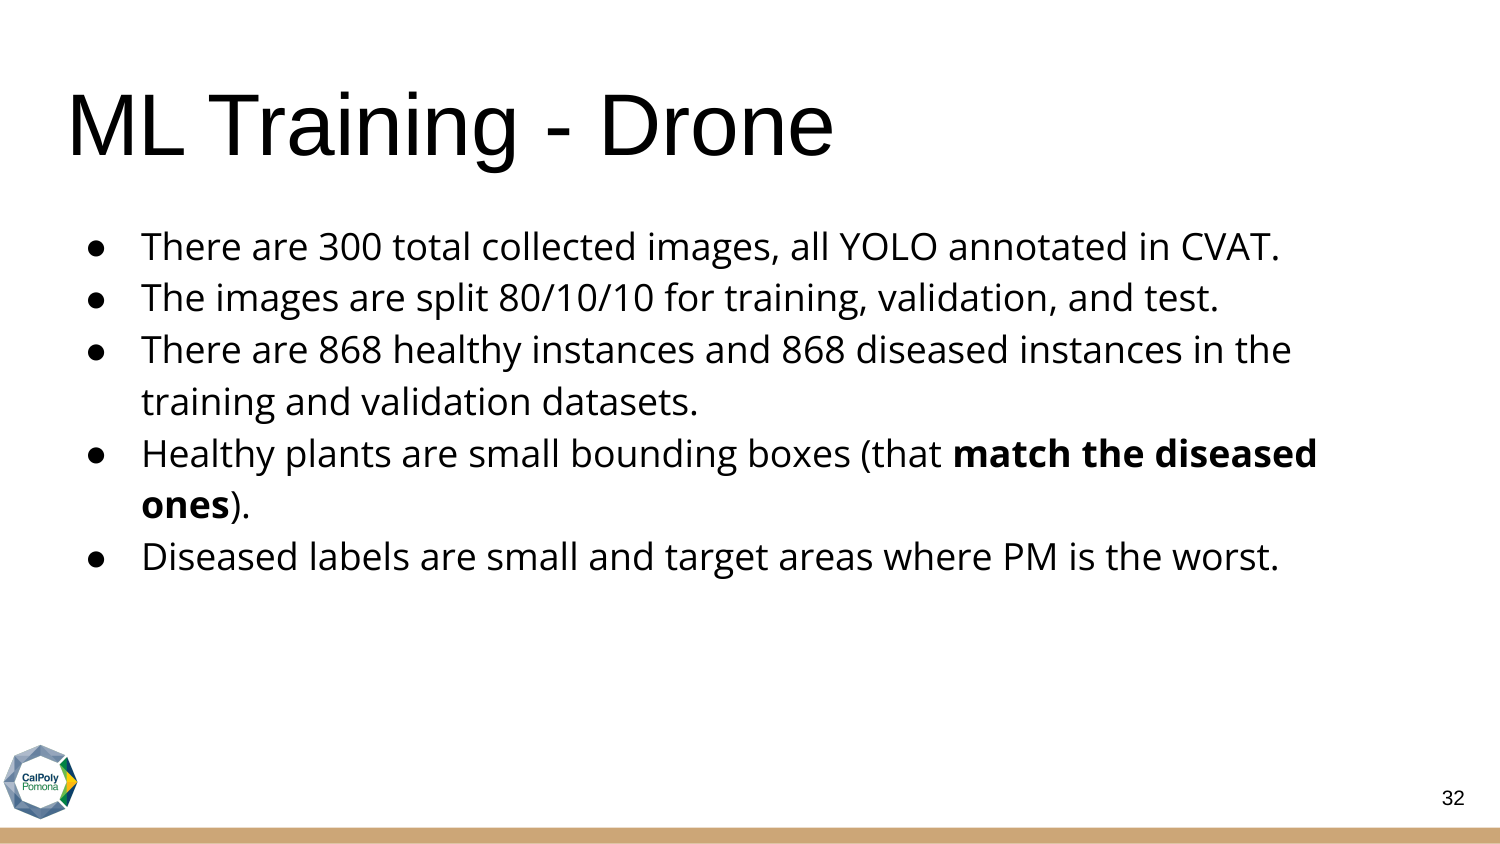

# ML Training - Drone
There are 300 total collected images, all YOLO annotated in CVAT.
The images are split 80/10/10 for training, validation, and test.
There are 868 healthy instances and 868 diseased instances in the training and validation datasets.
Healthy plants are small bounding boxes (that match the diseased ones).
Diseased labels are small and target areas where PM is the worst.
32